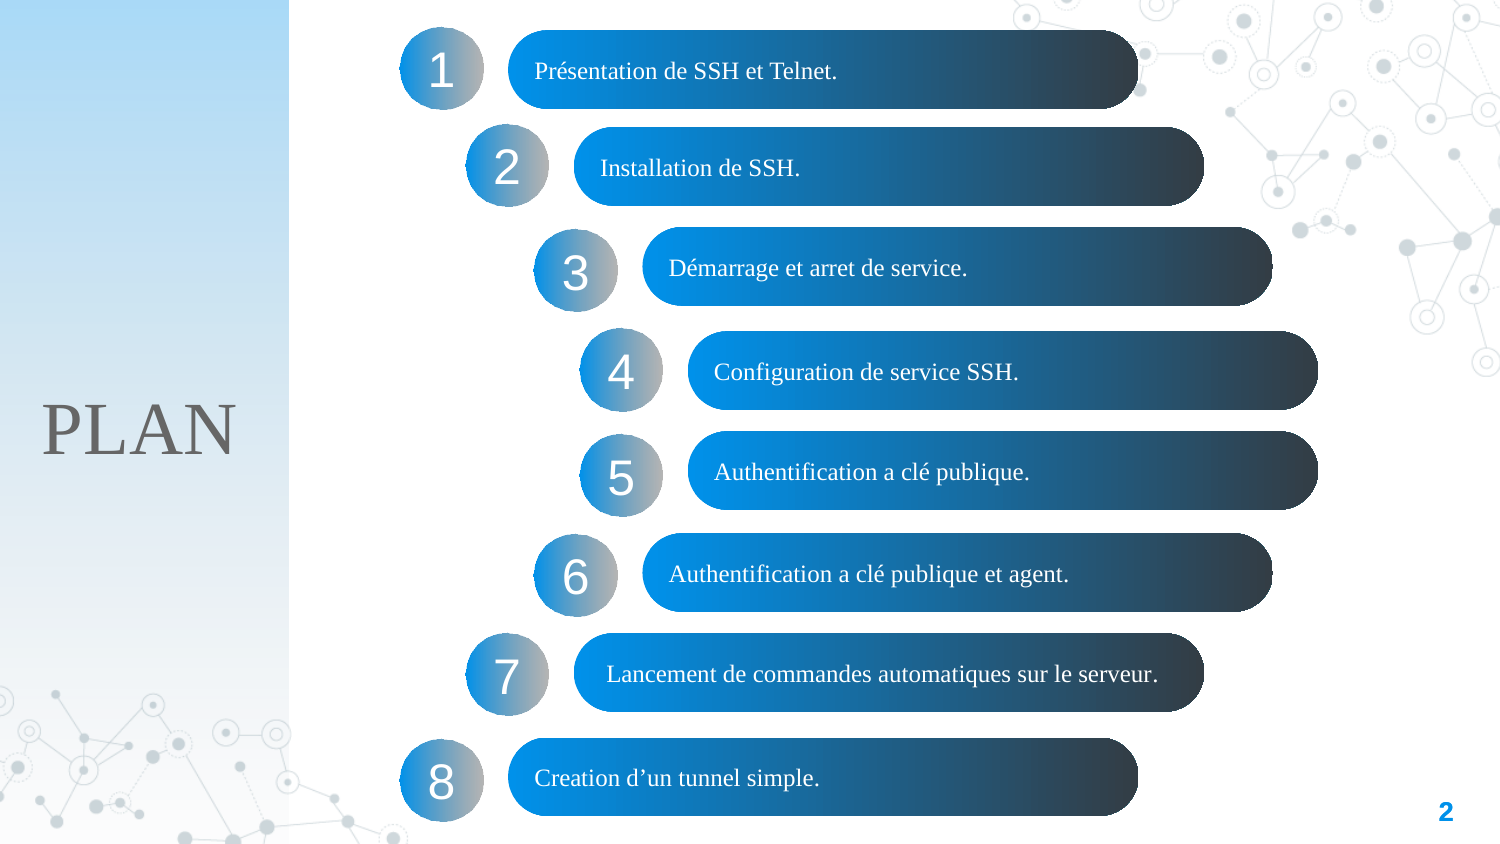

1
Présentation de SSH et Telnet.
2
Installation de SSH.

Démarrage et arret de service.
3

4
Configuration de service SSH.
PLAN
Authentification a clé publique.
5
6
Authentification a clé publique et agent.
7
 Lancement de commandes automatiques sur le serveur.
2
Creation d’un tunnel simple.
8
2
2